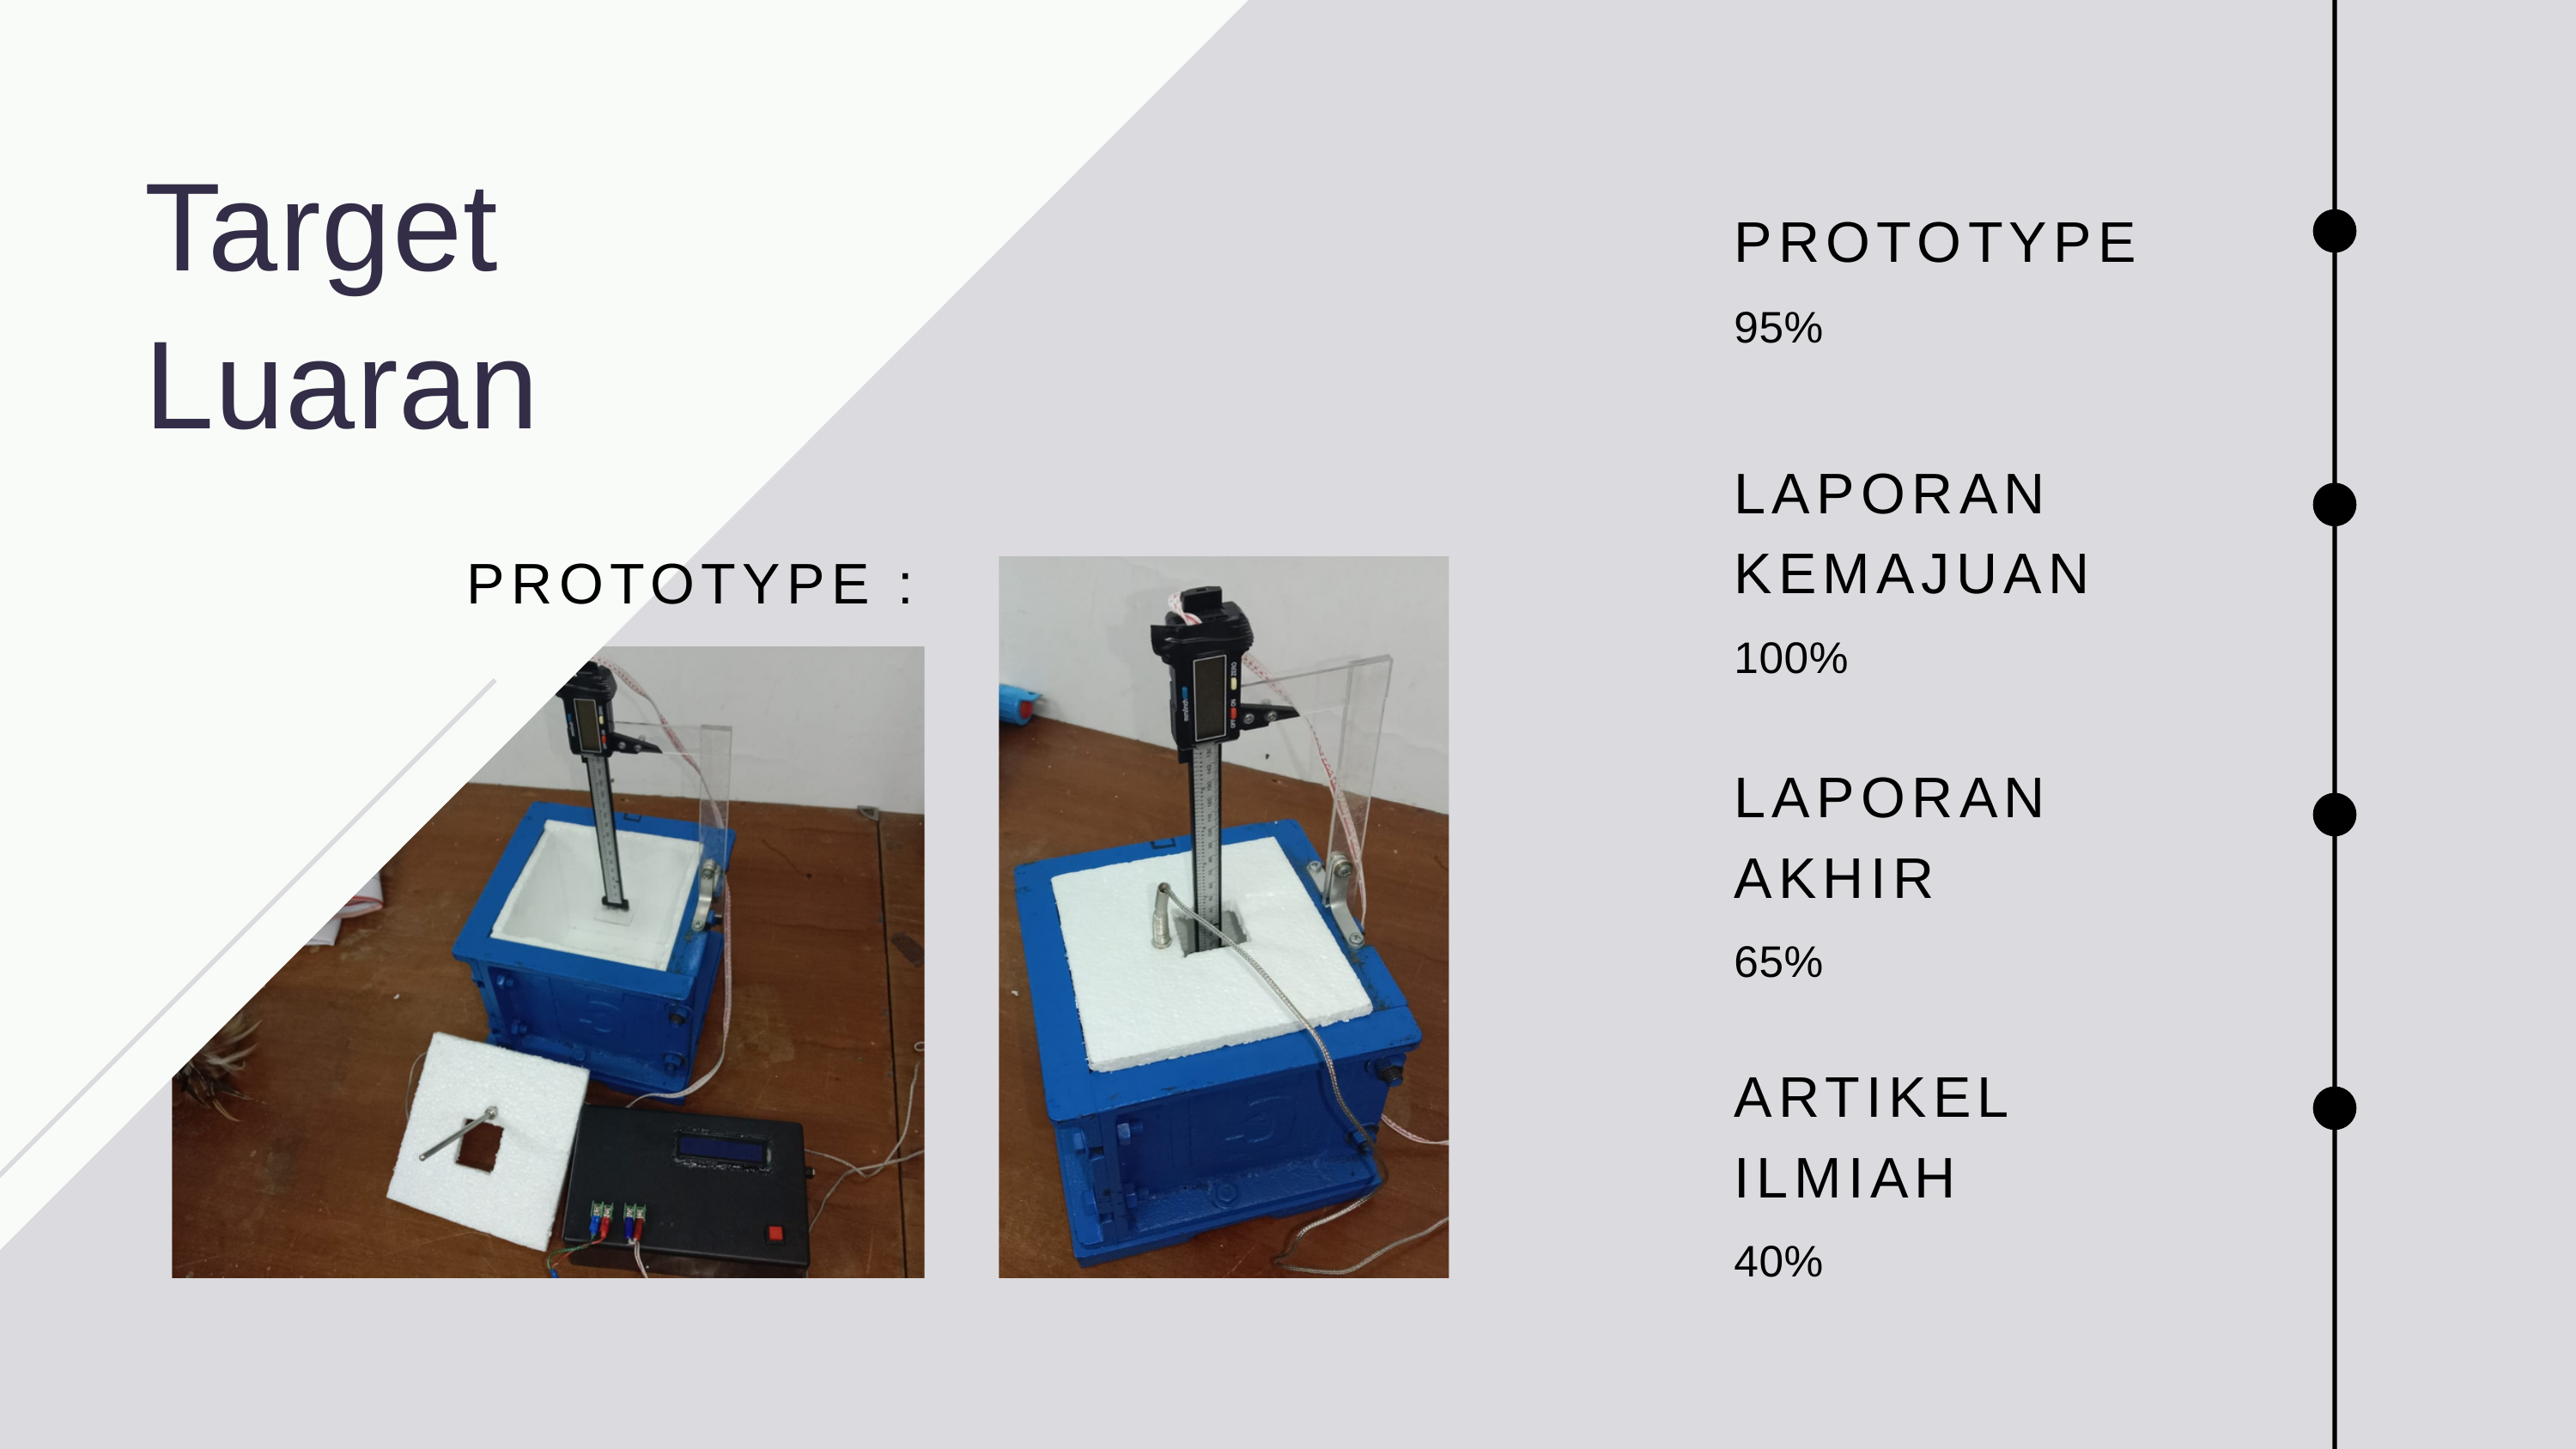

Target Luaran
PROTOTYPE
95%

LAPORAN
KEMAJUAN
100%

PROTOTYPE :

LAPORAN
AKHIR
65%

ARTIKEL
ILMIAH
40%